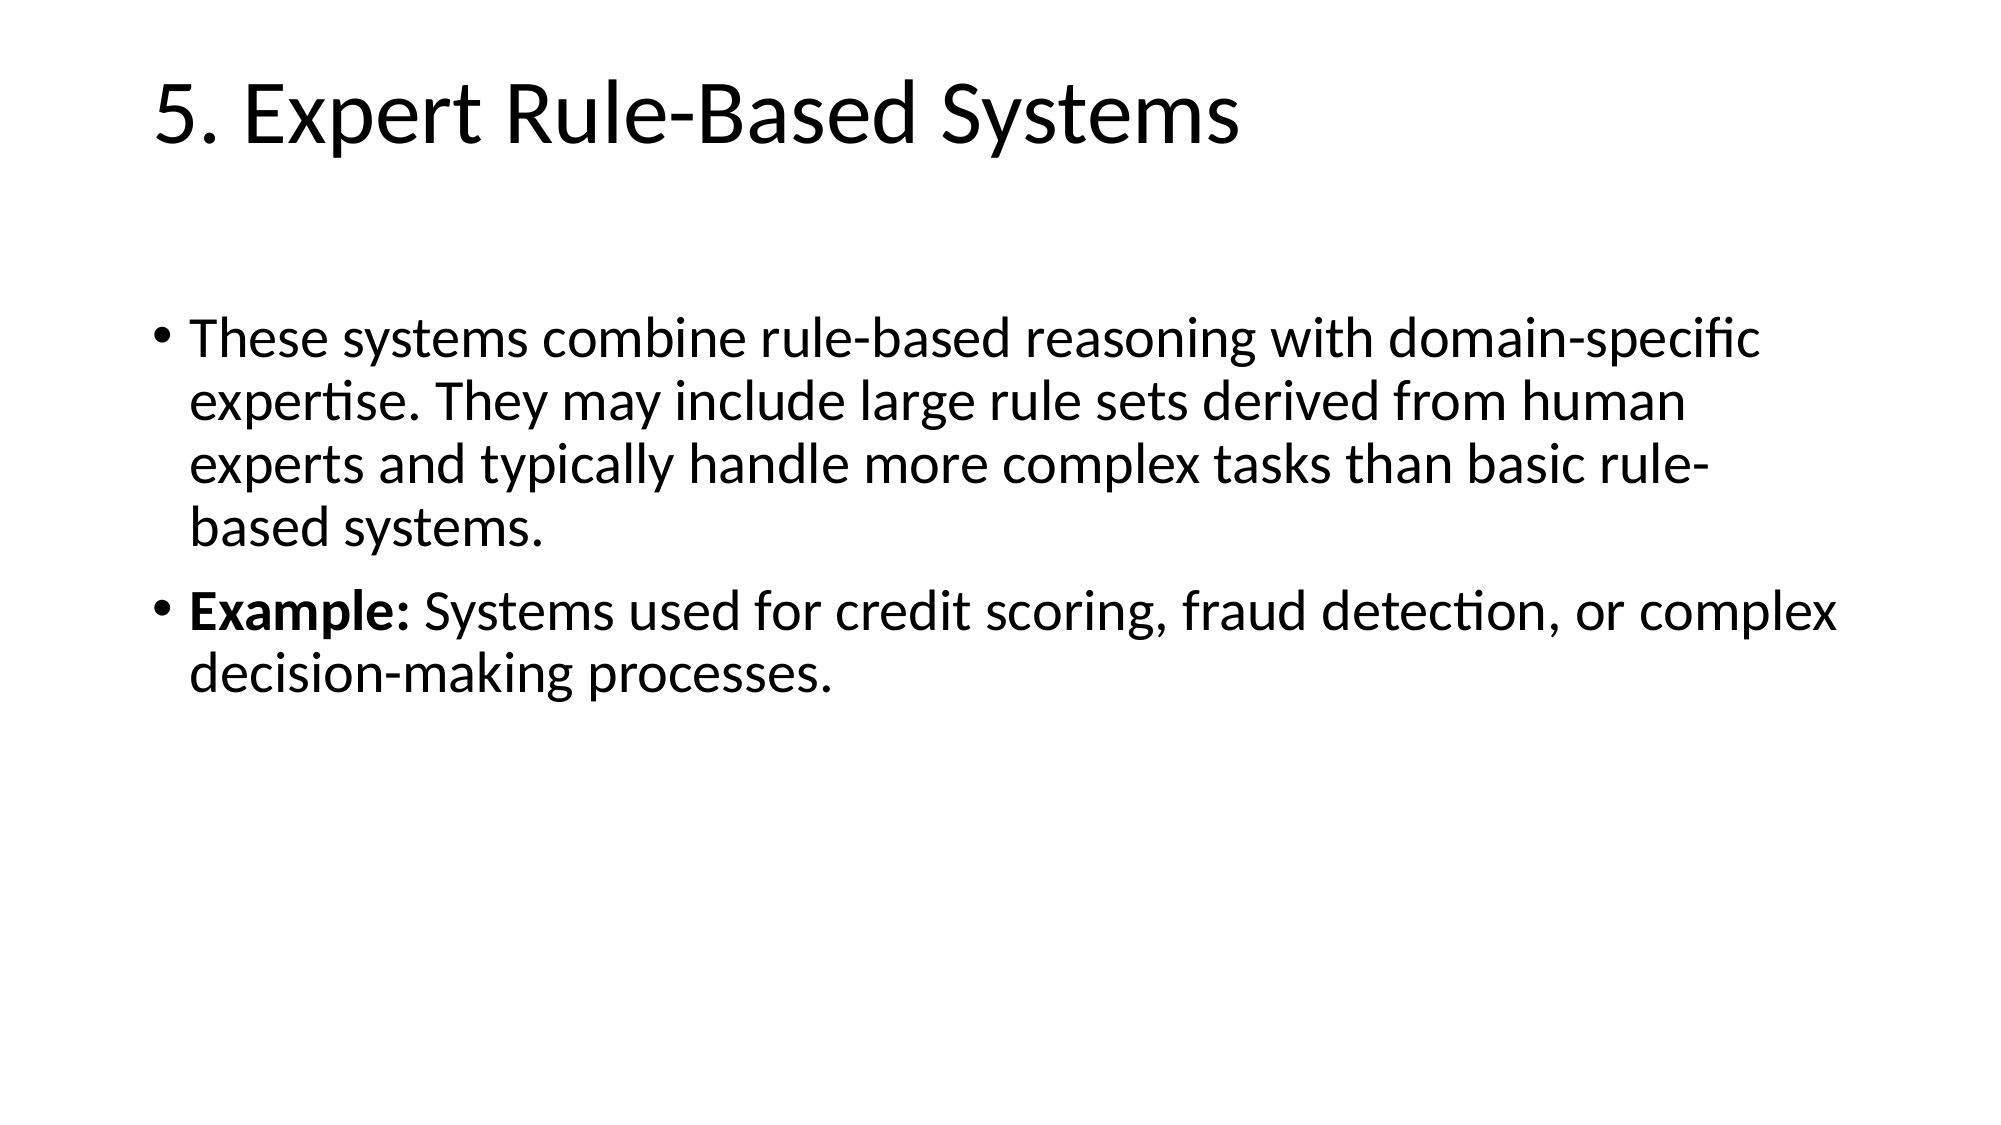

# 5. Expert Rule-Based Systems
These systems combine rule-based reasoning with domain-specific expertise. They may include large rule sets derived from human experts and typically handle more complex tasks than basic rule-based systems.
Example: Systems used for credit scoring, fraud detection, or complex decision-making processes.